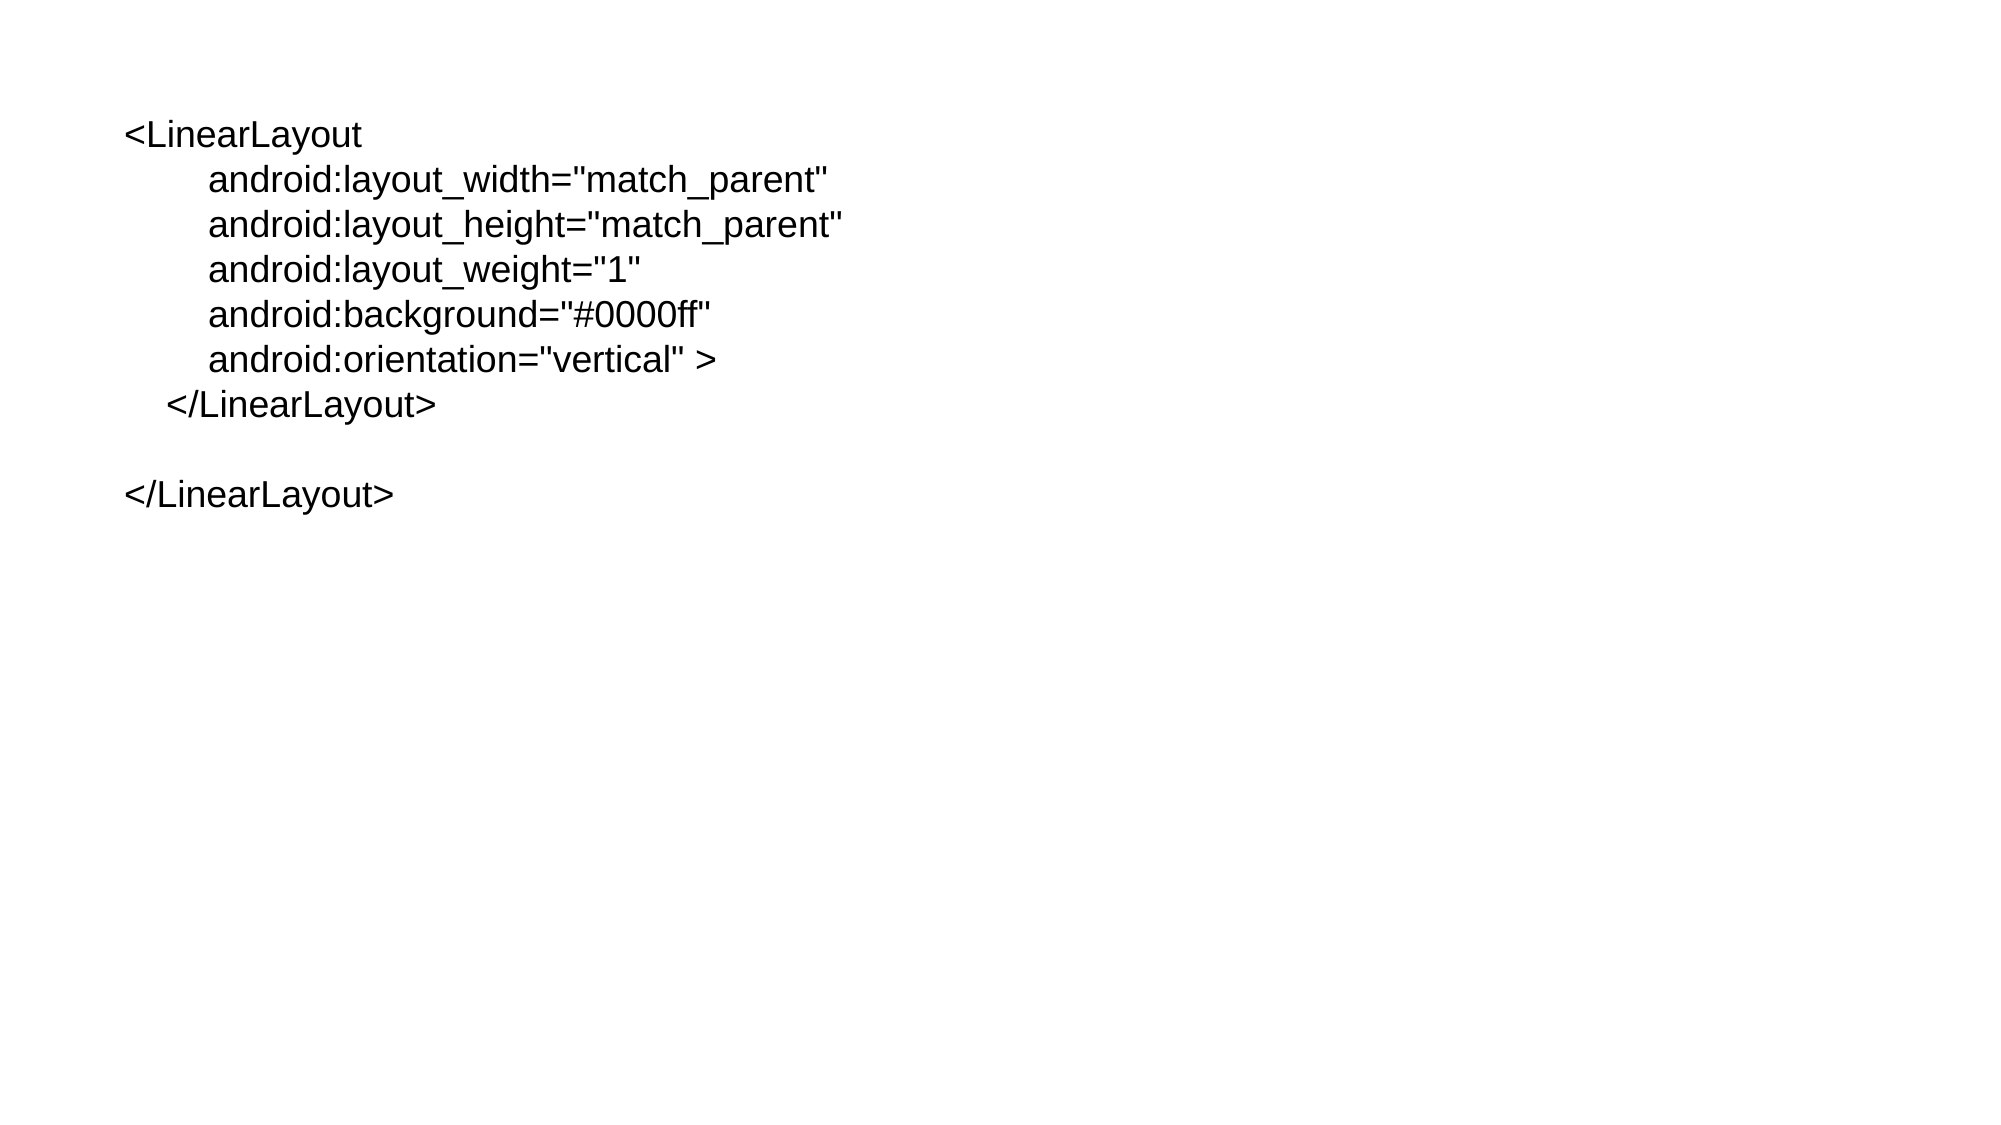

<LinearLayout
        android:layout_width="match_parent"
        android:layout_height="match_parent"
        android:layout_weight="1"
        android:background="#0000ff"
        android:orientation="vertical" >
    </LinearLayout>

</LinearLayout>